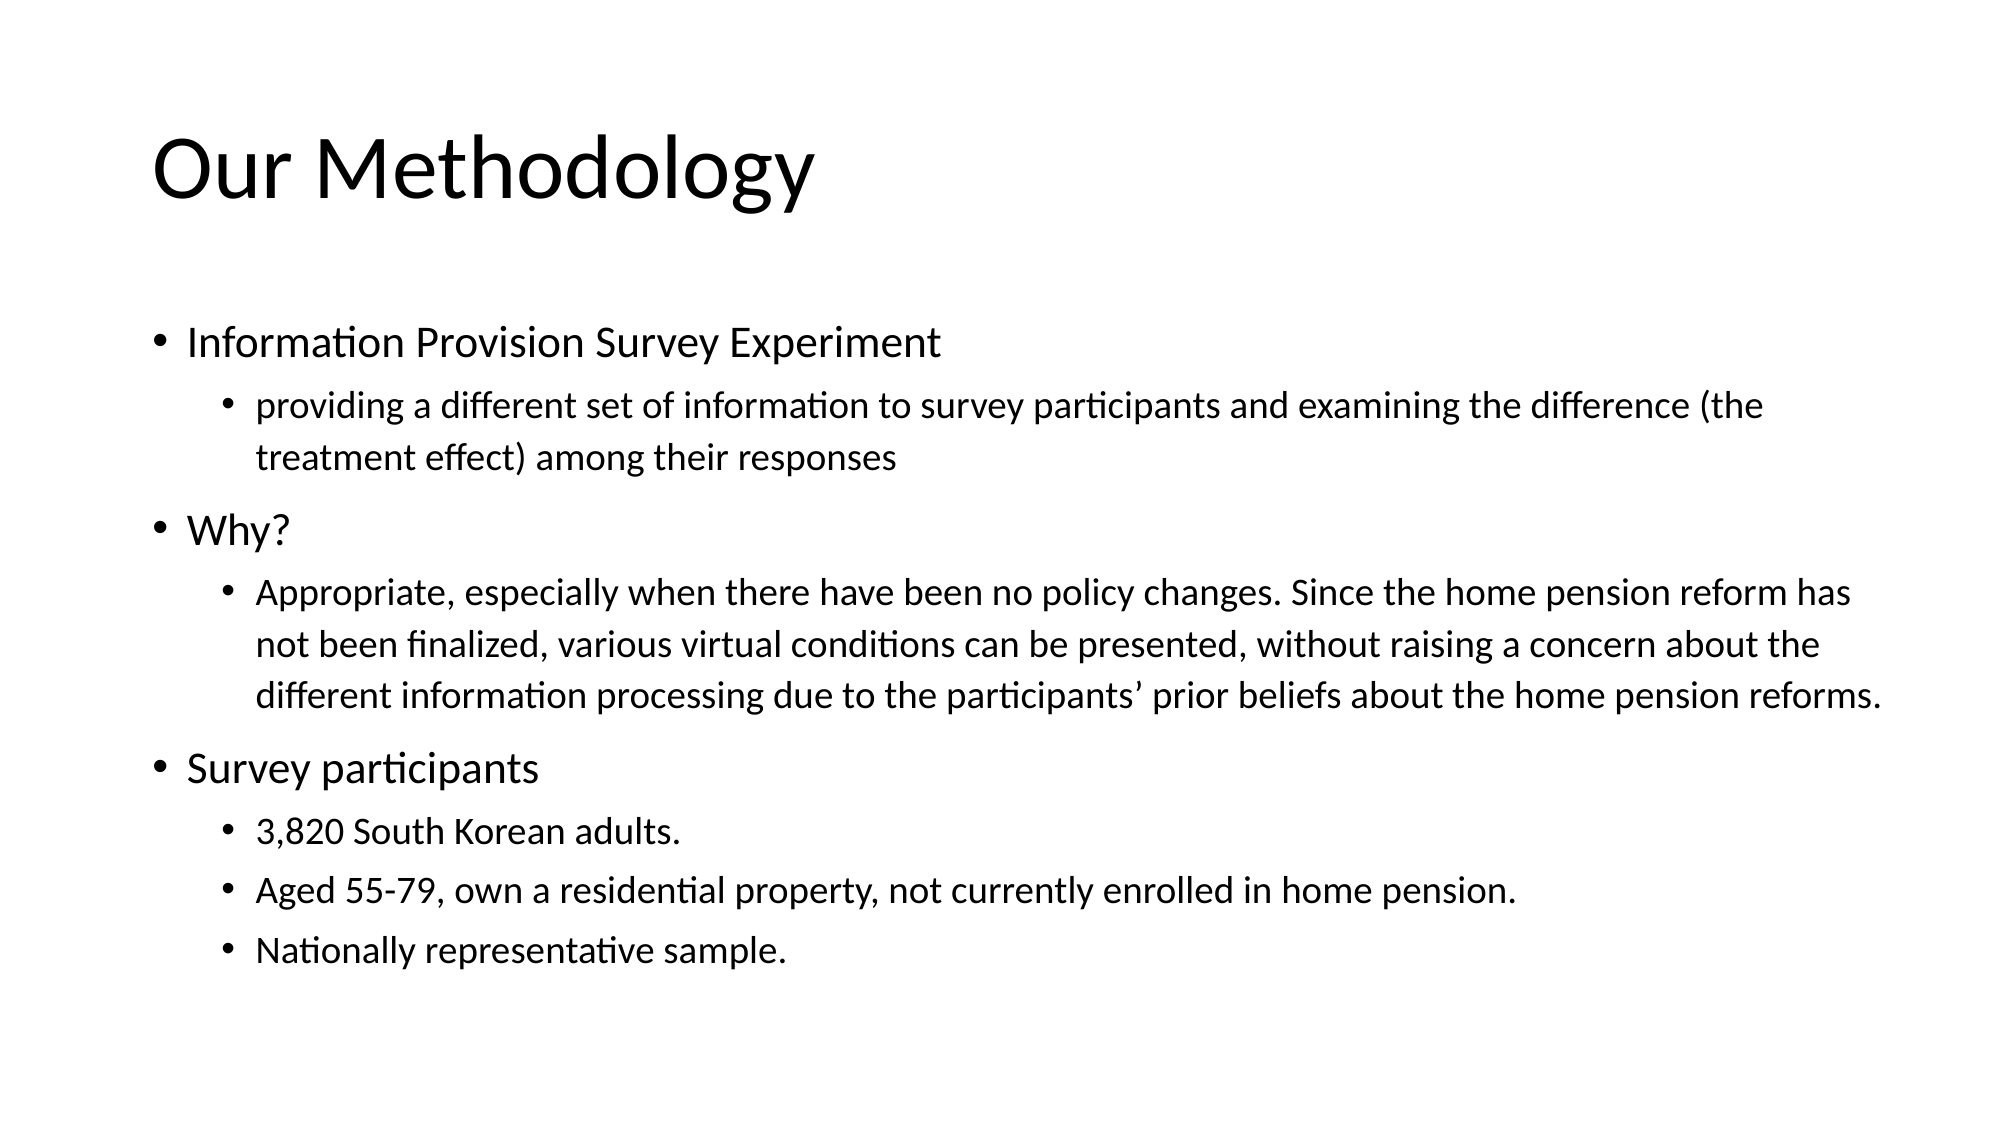

# Our Methodology
Information Provision Survey Experiment
providing a different set of information to survey participants and examining the difference (the treatment effect) among their responses
Why?
Appropriate, especially when there have been no policy changes. Since the home pension reform has not been finalized, various virtual conditions can be presented, without raising a concern about the different information processing due to the participants’ prior beliefs about the home pension reforms.
Survey participants
3,820 South Korean adults.
Aged 55-79, own a residential property, not currently enrolled in home pension.
Nationally representative sample.